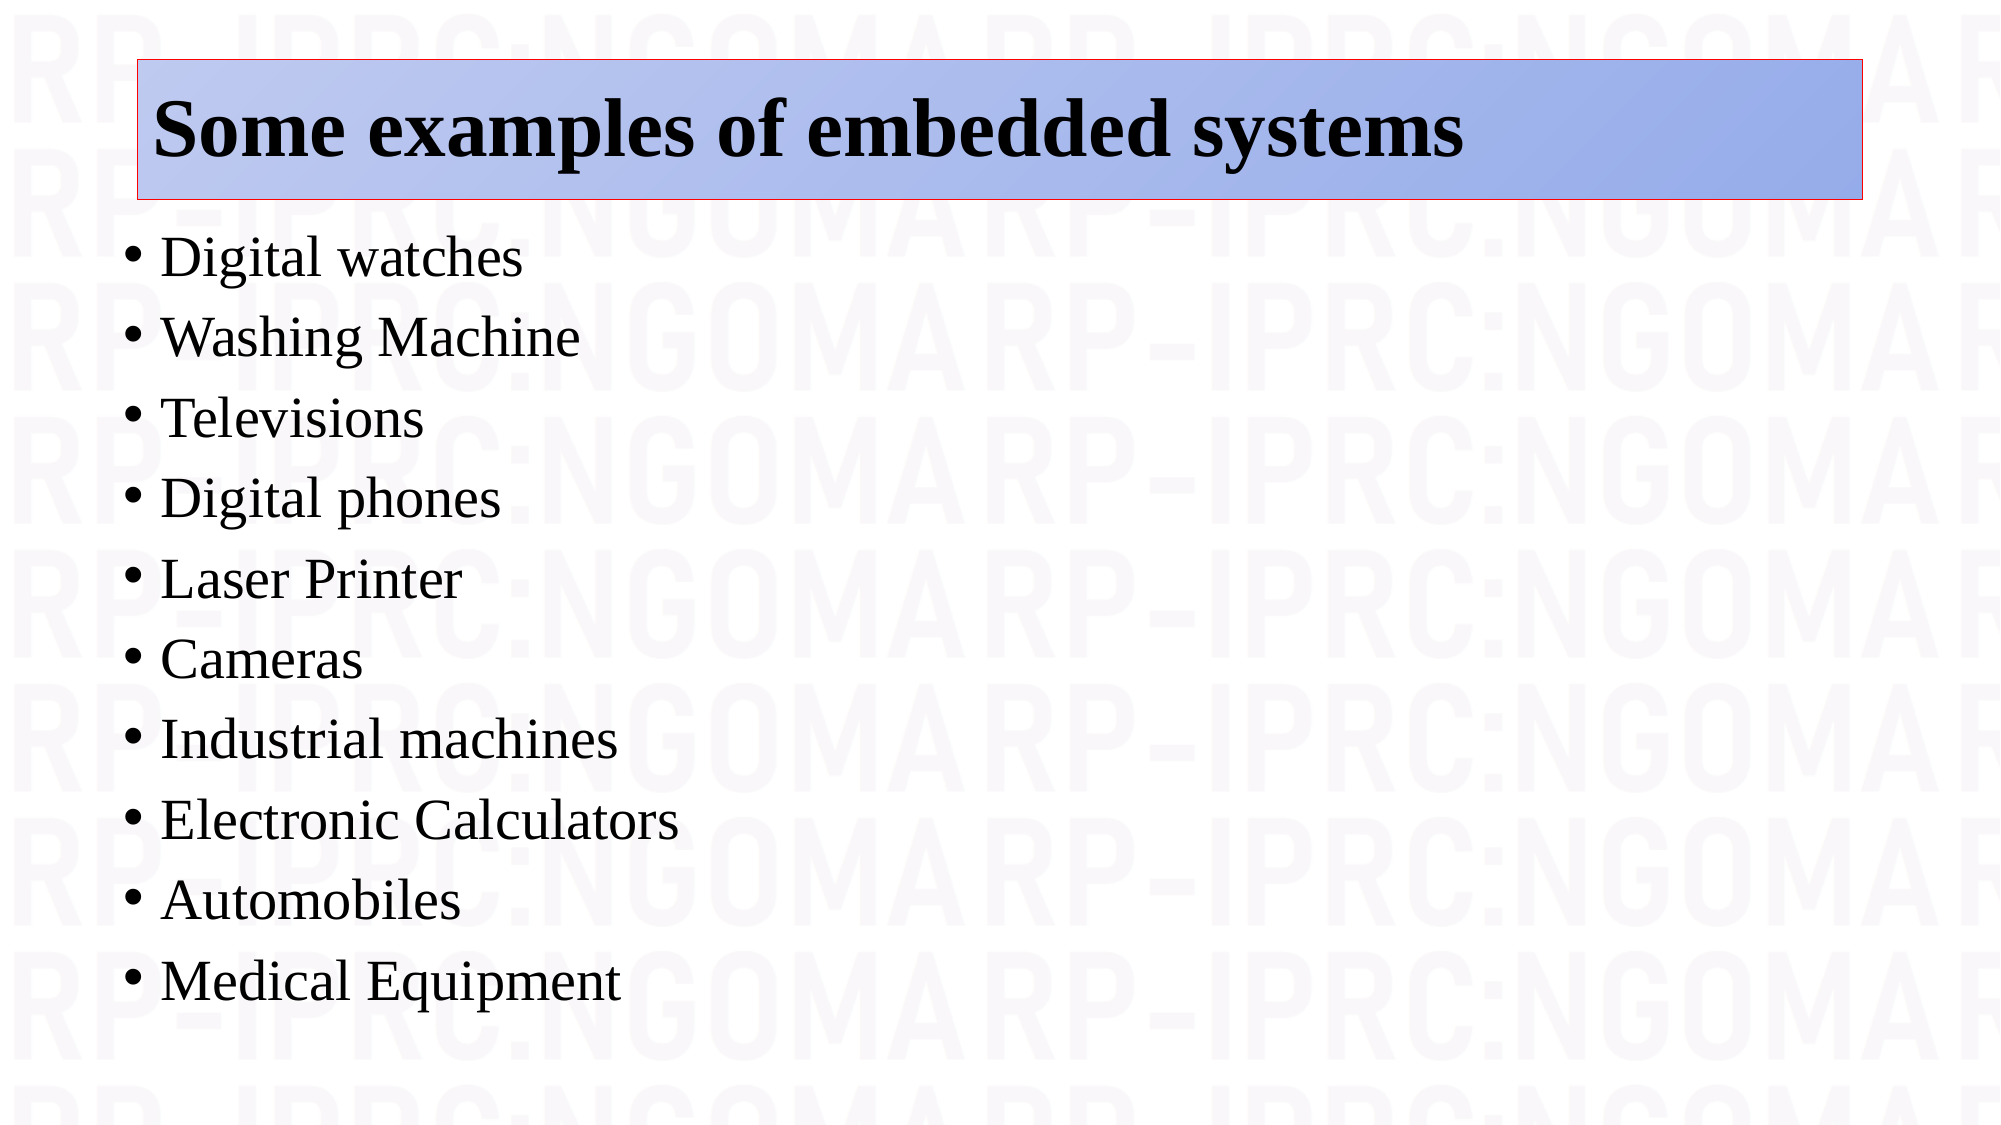

# Some examples of embedded systems
Digital watches
Washing Machine
Televisions
Digital phones
Laser Printer
Cameras
Industrial machines
Electronic Calculators
Automobiles
Medical Equipment